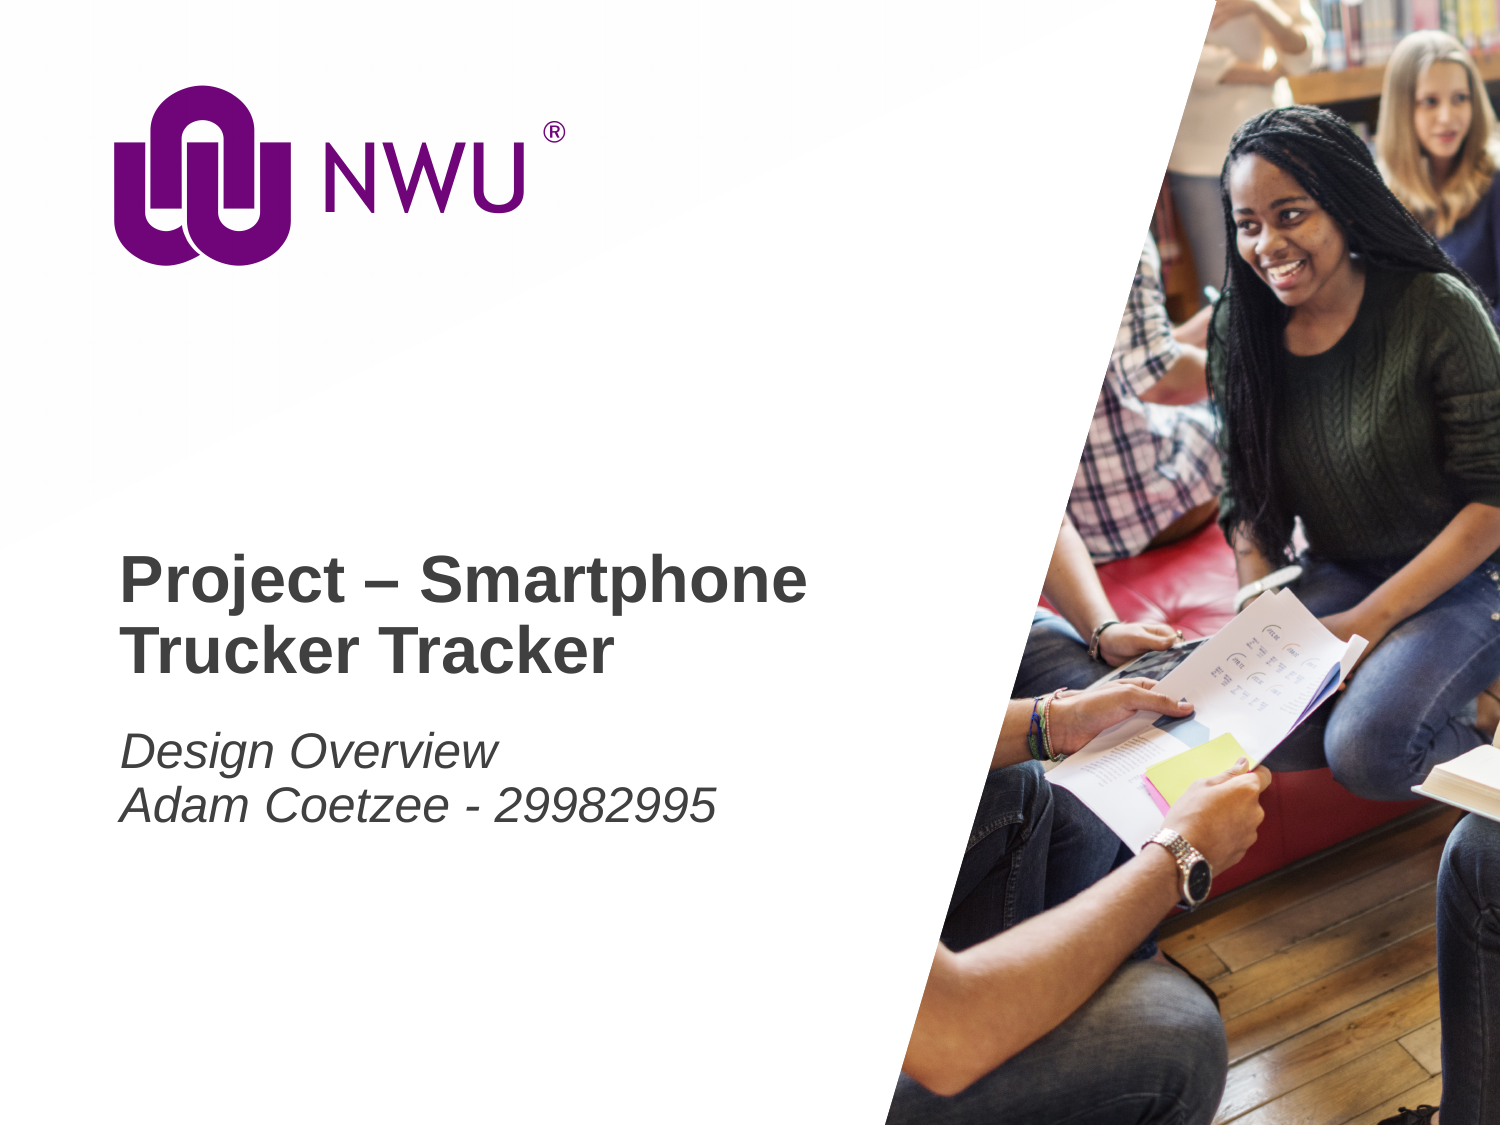

# Project – Smartphone Trucker Tracker
Design Overview
Adam Coetzee - 29982995